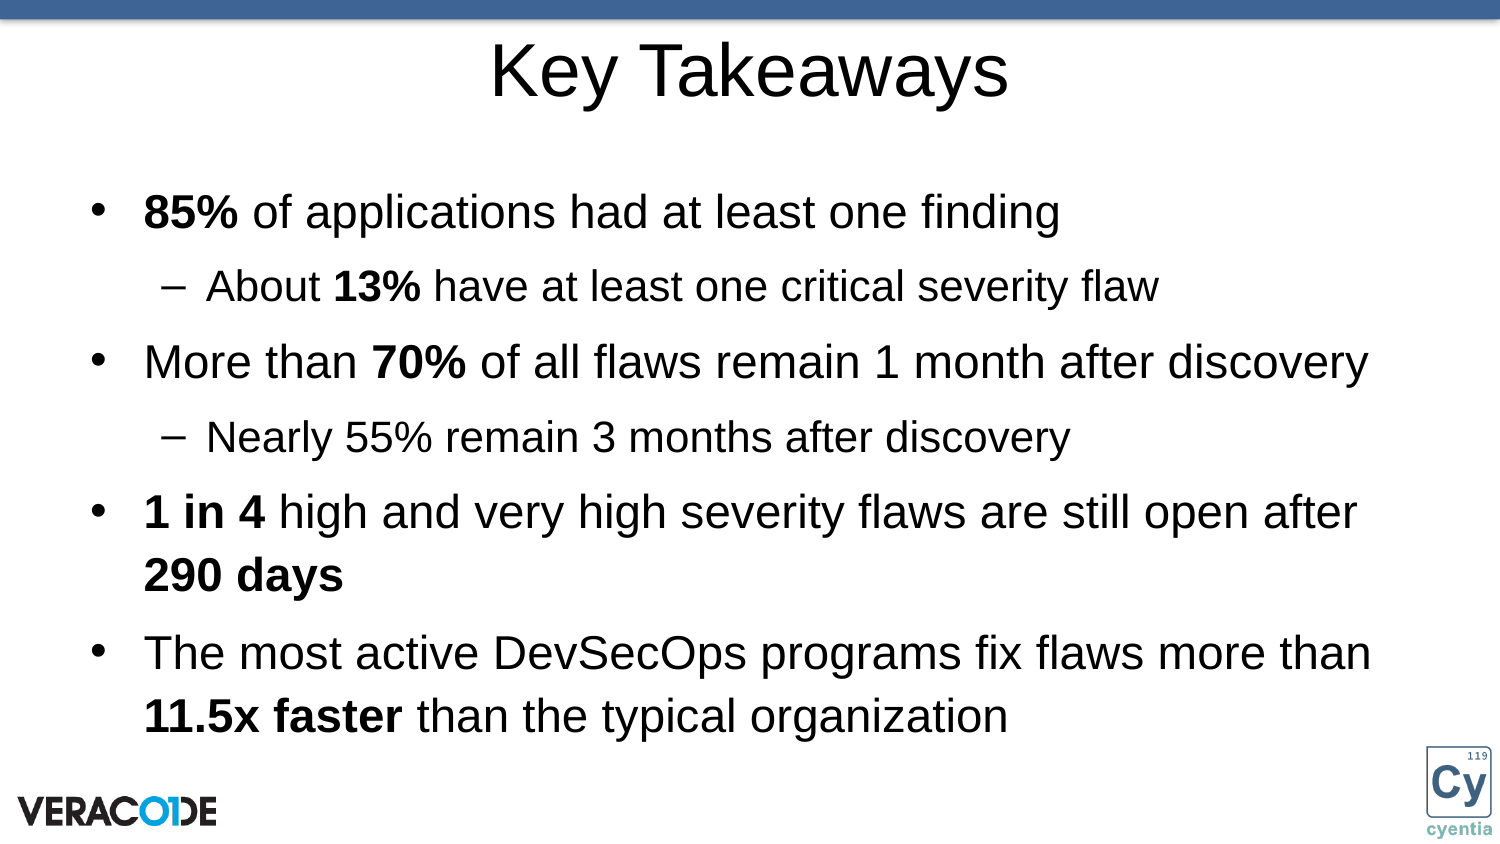

# Key Takeaways
85% of applications had at least one finding
About 13% have at least one critical severity flaw
More than 70% of all flaws remain 1 month after discovery
Nearly 55% remain 3 months after discovery
1 in 4 high and very high severity flaws are still open after 290 days
The most active DevSecOps programs fix flaws more than 11.5x faster than the typical organization